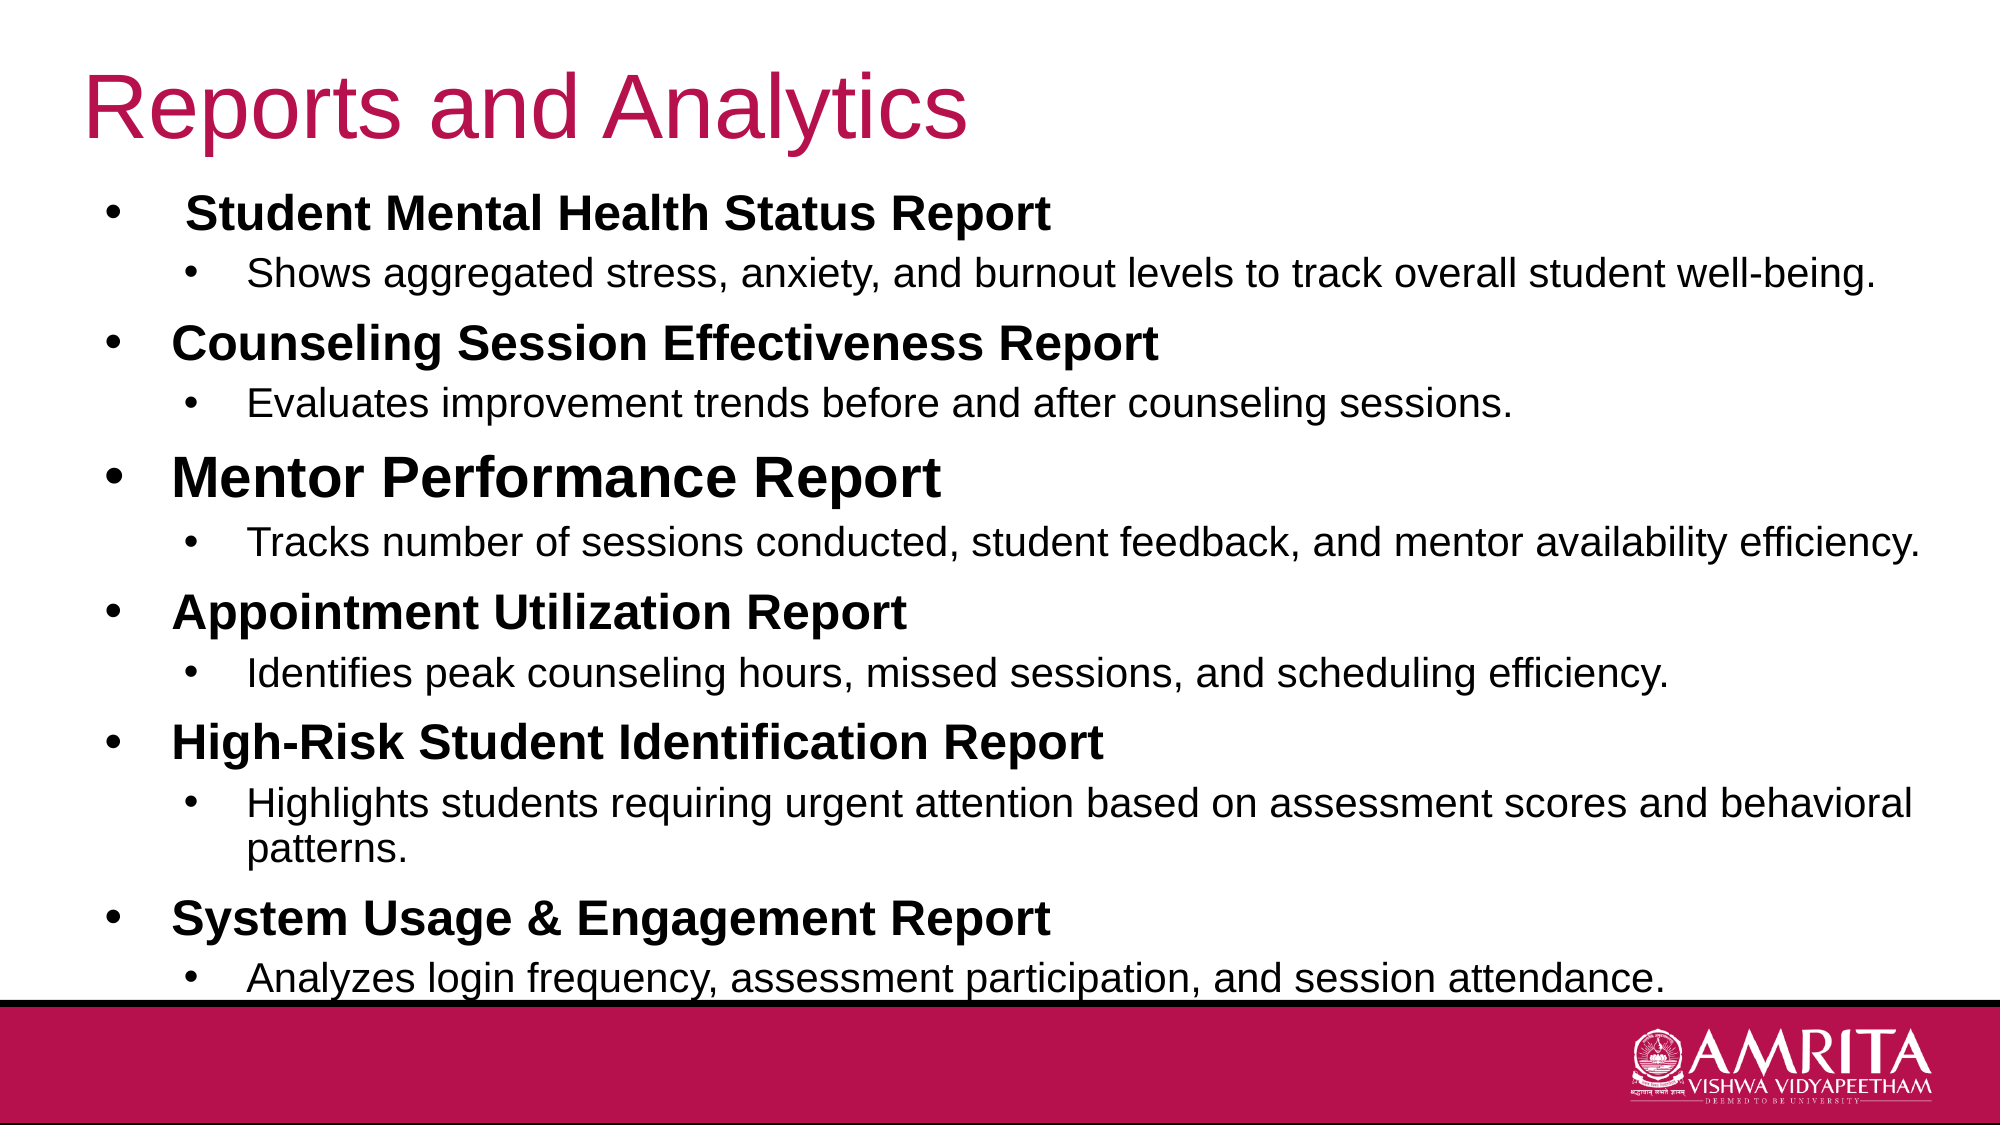

# Reports and Analytics
 Student Mental Health Status Report
Shows aggregated stress, anxiety, and burnout levels to track overall student well-being.
Counseling Session Effectiveness Report
Evaluates improvement trends before and after counseling sessions.
Mentor Performance Report
Tracks number of sessions conducted, student feedback, and mentor availability efficiency.
Appointment Utilization Report
Identifies peak counseling hours, missed sessions, and scheduling efficiency.
High-Risk Student Identification Report
Highlights students requiring urgent attention based on assessment scores and behavioral patterns.
System Usage & Engagement Report
Analyzes login frequency, assessment participation, and session attendance.